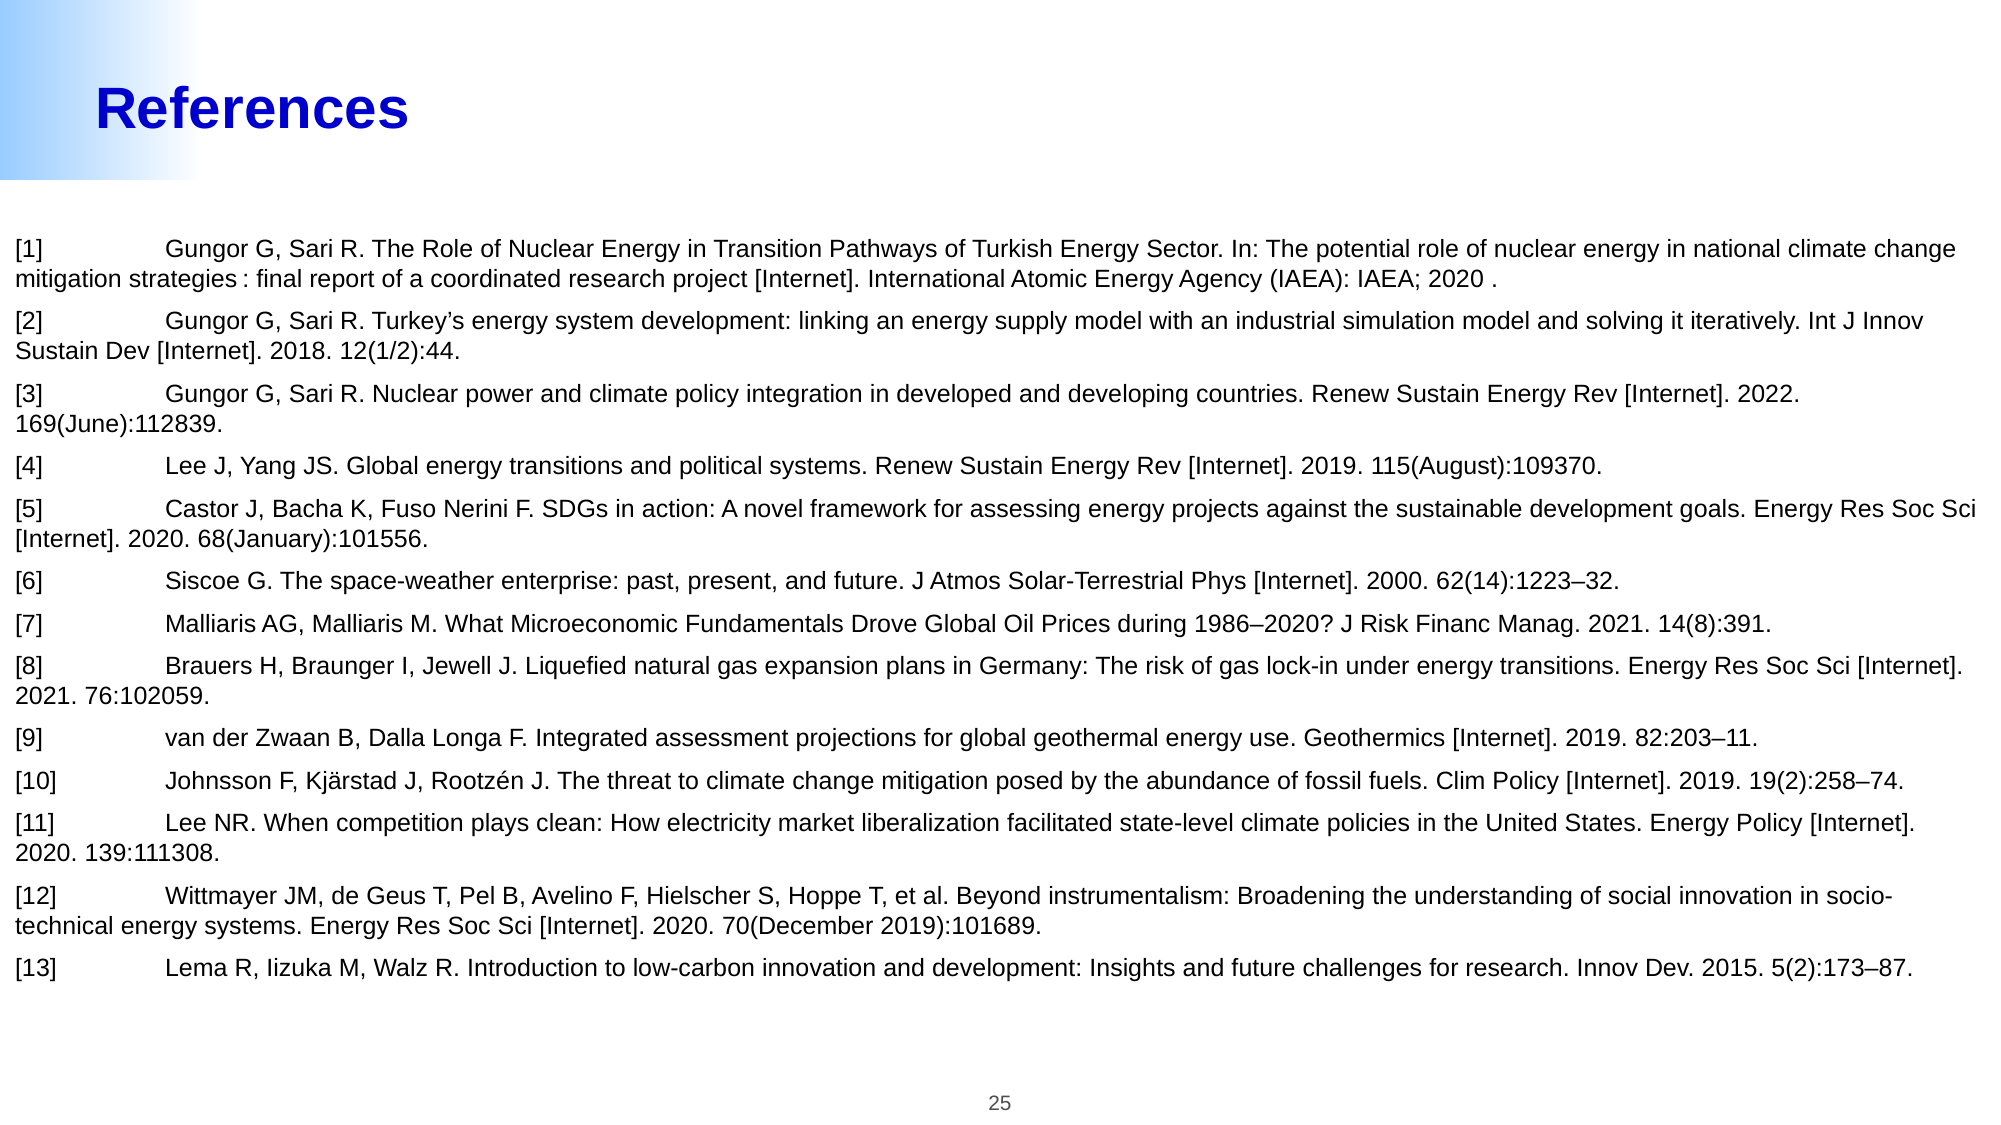

# References
[1]	Gungor G, Sari R. The Role of Nuclear Energy in Transition Pathways of Turkish Energy Sector. In: The potential role of nuclear energy in national climate change mitigation strategies : final report of a coordinated research project [Internet]. International Atomic Energy Agency (IAEA): IAEA; 2020 .
[2]	Gungor G, Sari R. Turkey’s energy system development: linking an energy supply model with an industrial simulation model and solving it iteratively. Int J Innov Sustain Dev [Internet]. 2018. 12(1/2):44.
[3]	Gungor G, Sari R. Nuclear power and climate policy integration in developed and developing countries. Renew Sustain Energy Rev [Internet]. 2022. 169(June):112839.
[4]	Lee J, Yang JS. Global energy transitions and political systems. Renew Sustain Energy Rev [Internet]. 2019. 115(August):109370.
[5]	Castor J, Bacha K, Fuso Nerini F. SDGs in action: A novel framework for assessing energy projects against the sustainable development goals. Energy Res Soc Sci [Internet]. 2020. 68(January):101556.
[6]	Siscoe G. The space-weather enterprise: past, present, and future. J Atmos Solar-Terrestrial Phys [Internet]. 2000. 62(14):1223–32.
[7]	Malliaris AG, Malliaris M. What Microeconomic Fundamentals Drove Global Oil Prices during 1986–2020? J Risk Financ Manag. 2021. 14(8):391.
[8]	Brauers H, Braunger I, Jewell J. Liquefied natural gas expansion plans in Germany: The risk of gas lock-in under energy transitions. Energy Res Soc Sci [Internet]. 2021. 76:102059.
[9]	van der Zwaan B, Dalla Longa F. Integrated assessment projections for global geothermal energy use. Geothermics [Internet]. 2019. 82:203–11.
[10]	Johnsson F, Kjärstad J, Rootzén J. The threat to climate change mitigation posed by the abundance of fossil fuels. Clim Policy [Internet]. 2019. 19(2):258–74.
[11]	Lee NR. When competition plays clean: How electricity market liberalization facilitated state-level climate policies in the United States. Energy Policy [Internet]. 2020. 139:111308.
[12]	Wittmayer JM, de Geus T, Pel B, Avelino F, Hielscher S, Hoppe T, et al. Beyond instrumentalism: Broadening the understanding of social innovation in socio-technical energy systems. Energy Res Soc Sci [Internet]. 2020. 70(December 2019):101689.
[13]	Lema R, Iizuka M, Walz R. Introduction to low-carbon innovation and development: Insights and future challenges for research. Innov Dev. 2015. 5(2):173–87.